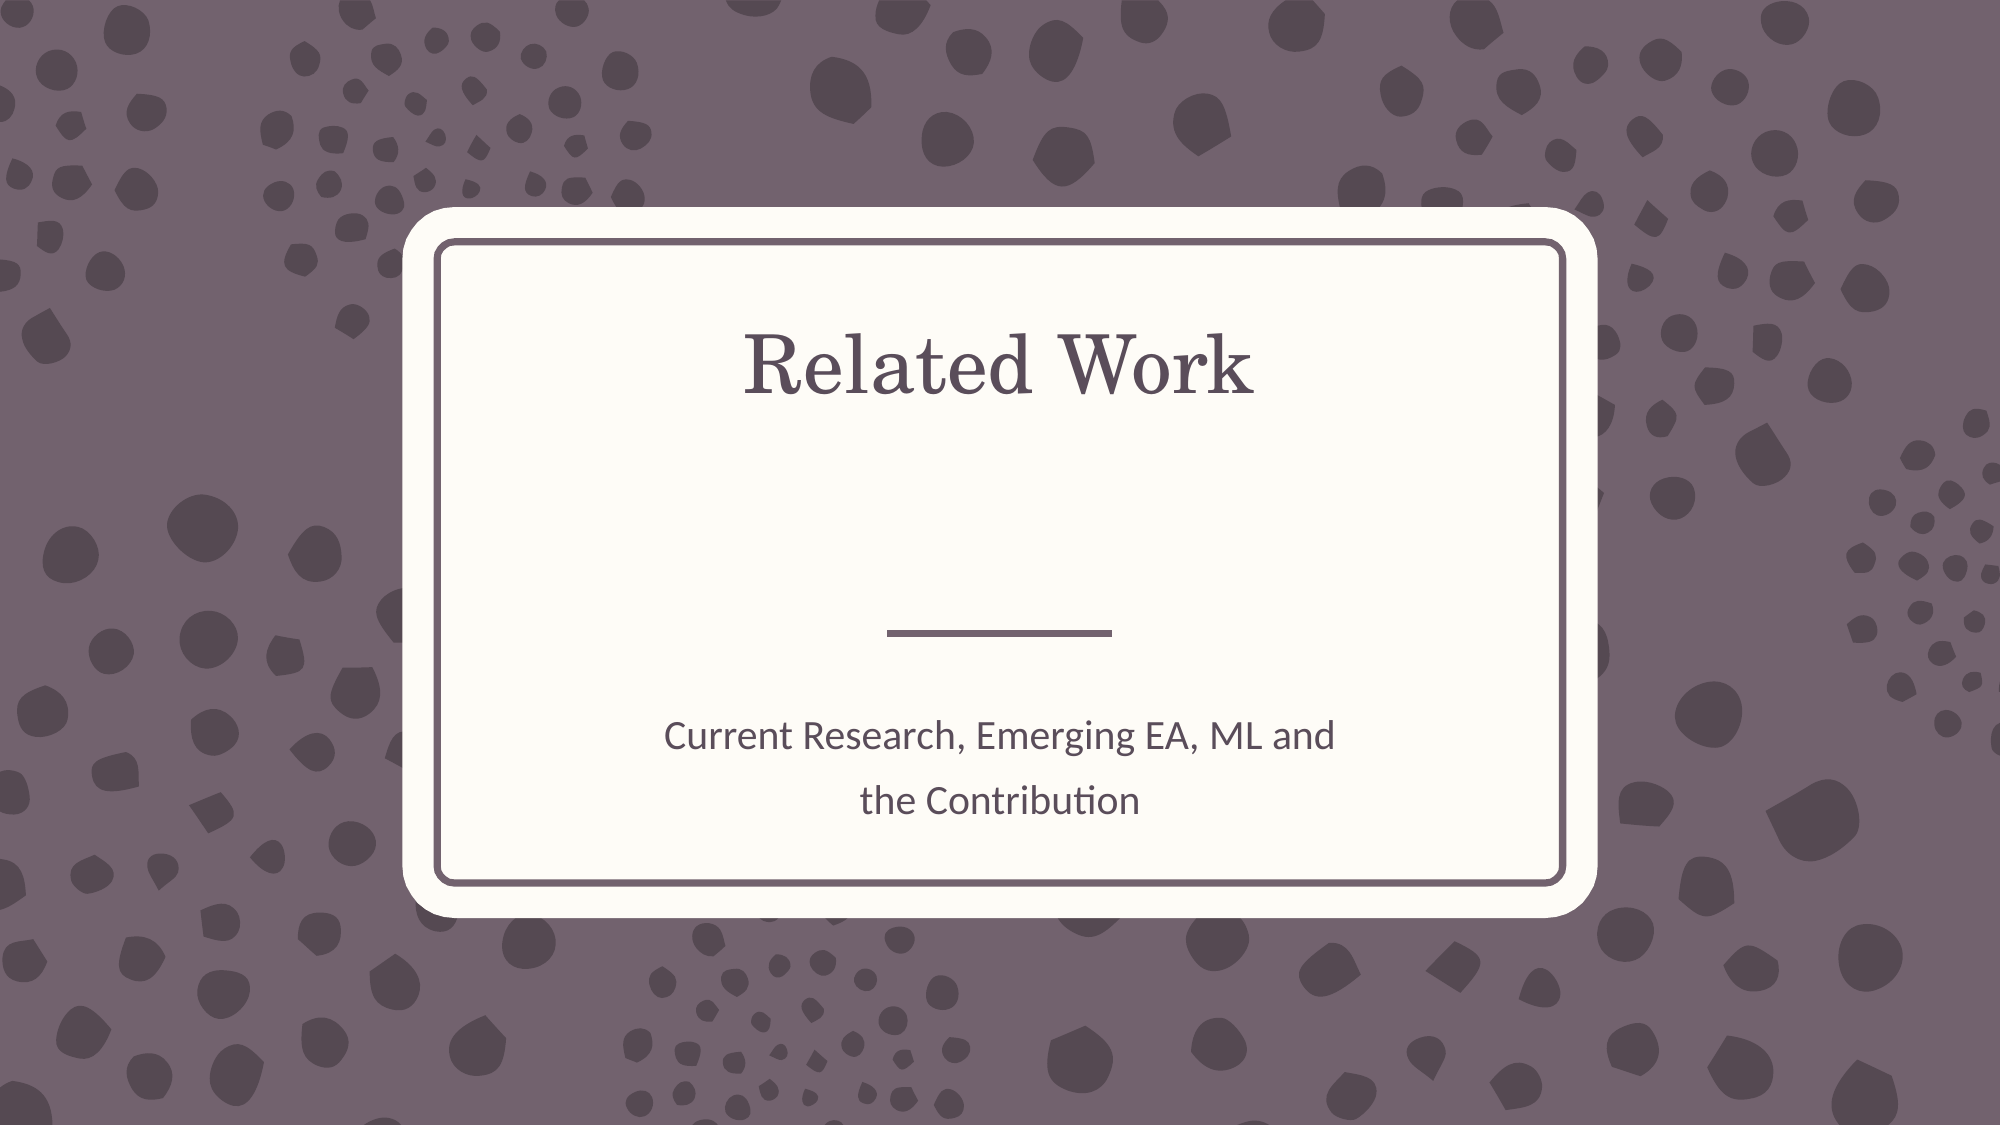

# Related Work
Current Research, Emerging EA, ML and the Contribution